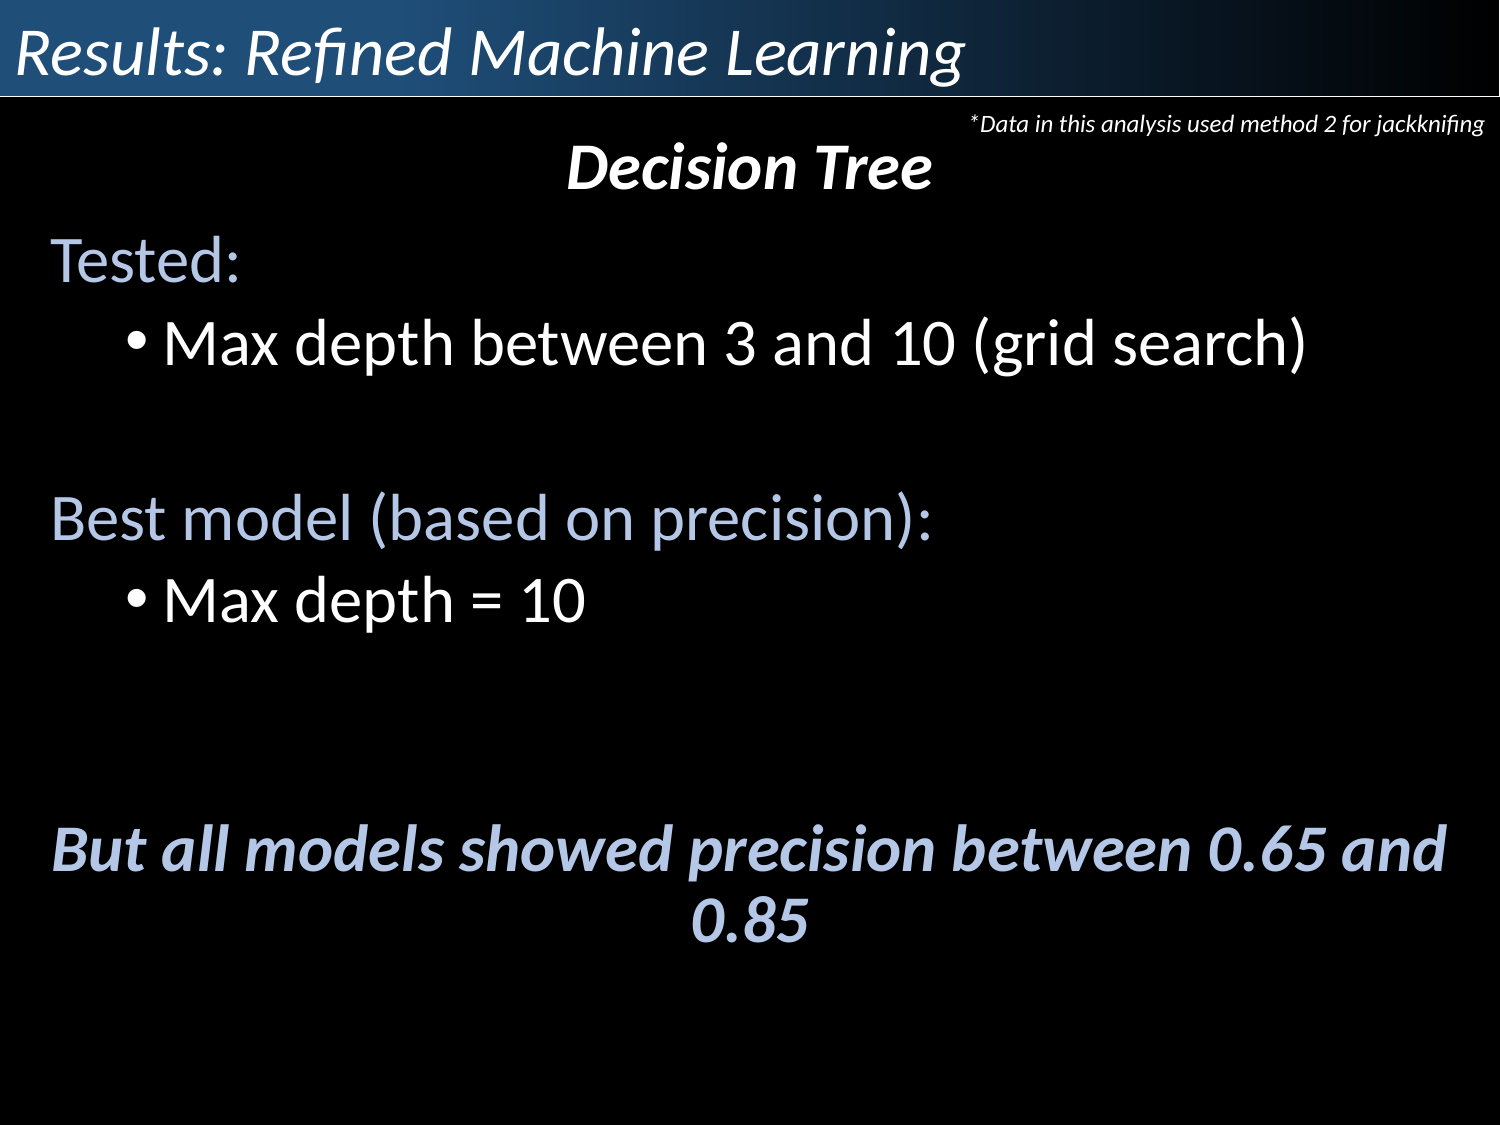

Results: Refined Machine Learning
*Data in this analysis used method 2 for jackknifing
Decision Tree
Tested:
Max depth between 3 and 10 (grid search)

Best model (based on precision):
Max depth = 10

But all models showed precision between 0.65 and 0.85